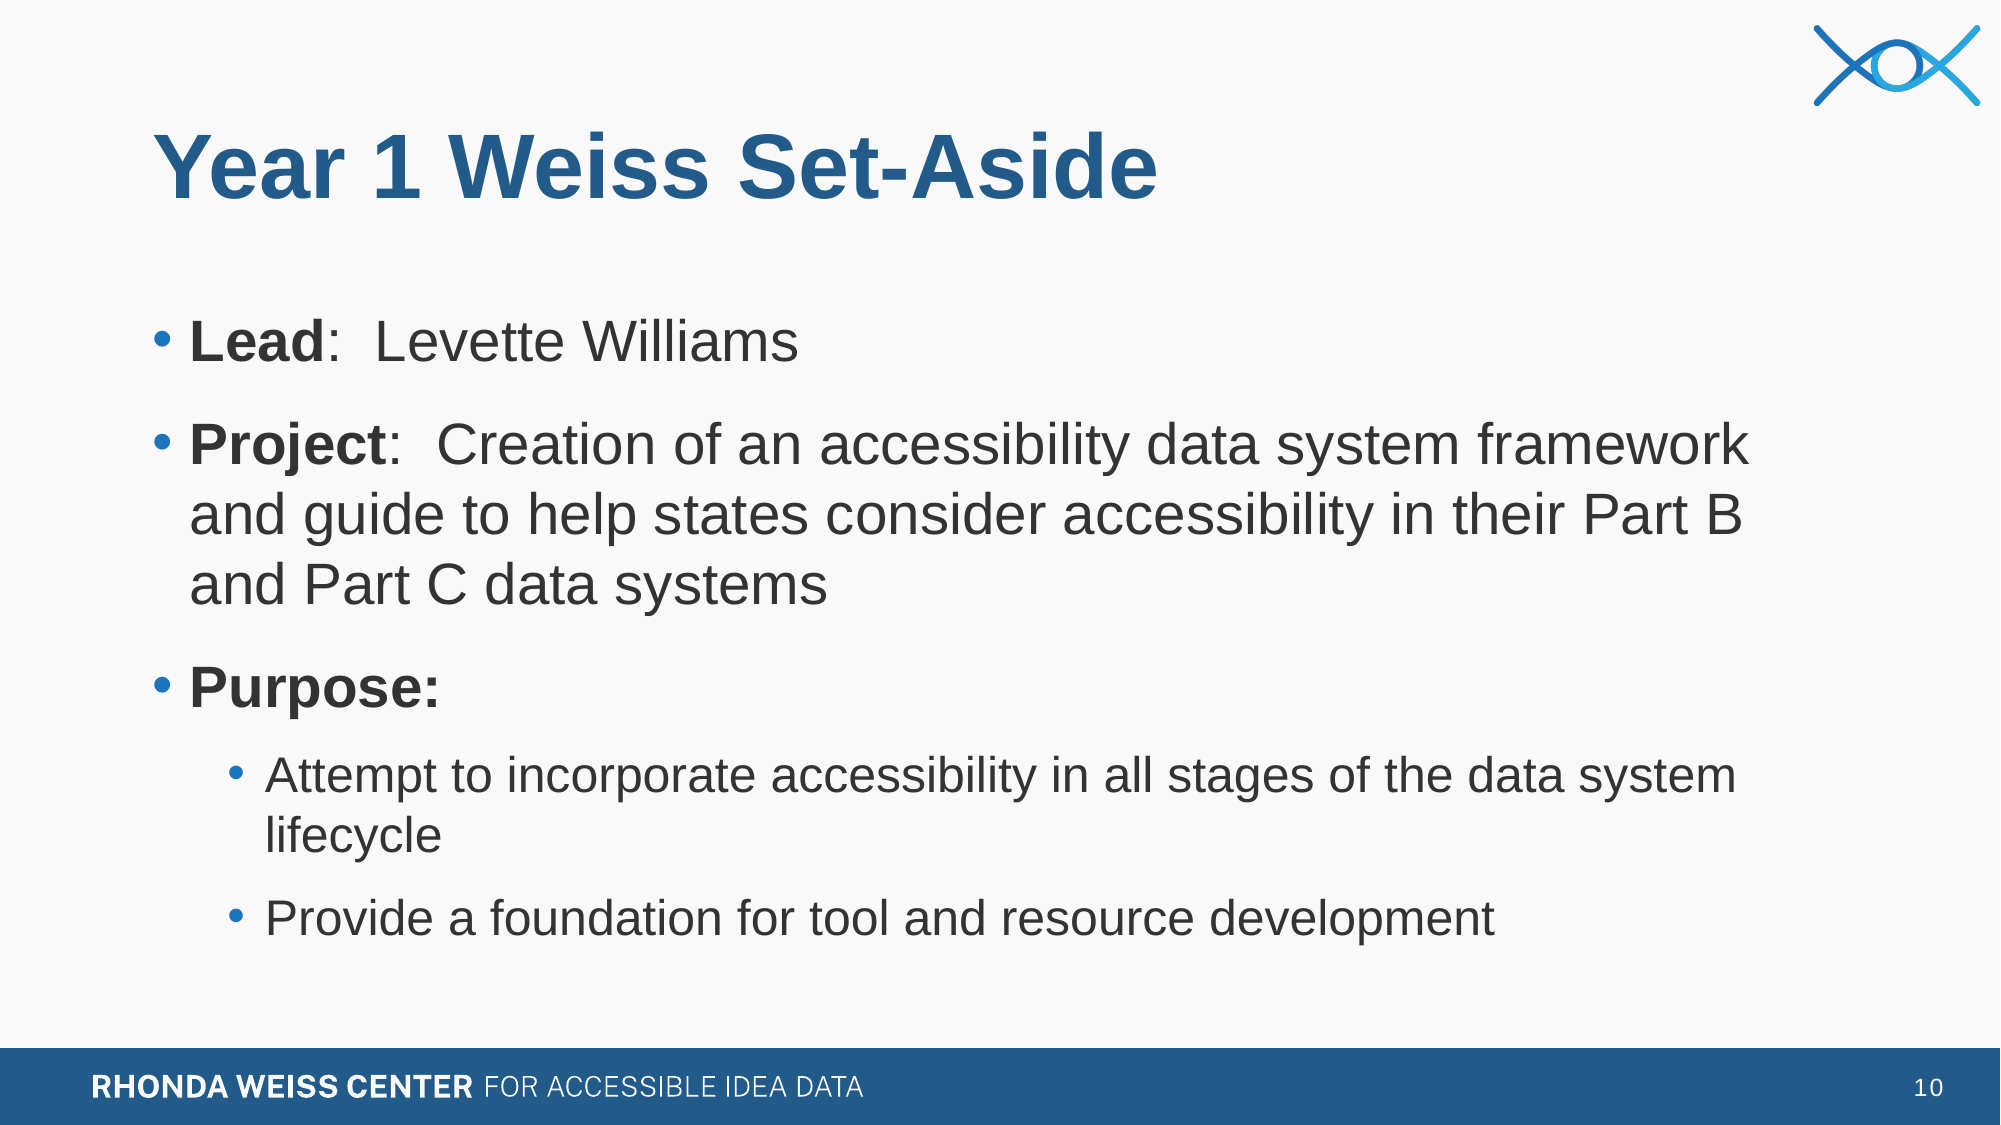

# Year 1 Weiss Set-Aside
Lead:  Levette Williams
Project:  Creation of an accessibility data system framework and guide to help states consider accessibility in their Part B and Part C data systems
Purpose:
Attempt to incorporate accessibility in all stages of the data system lifecycle
Provide a foundation for tool and resource development